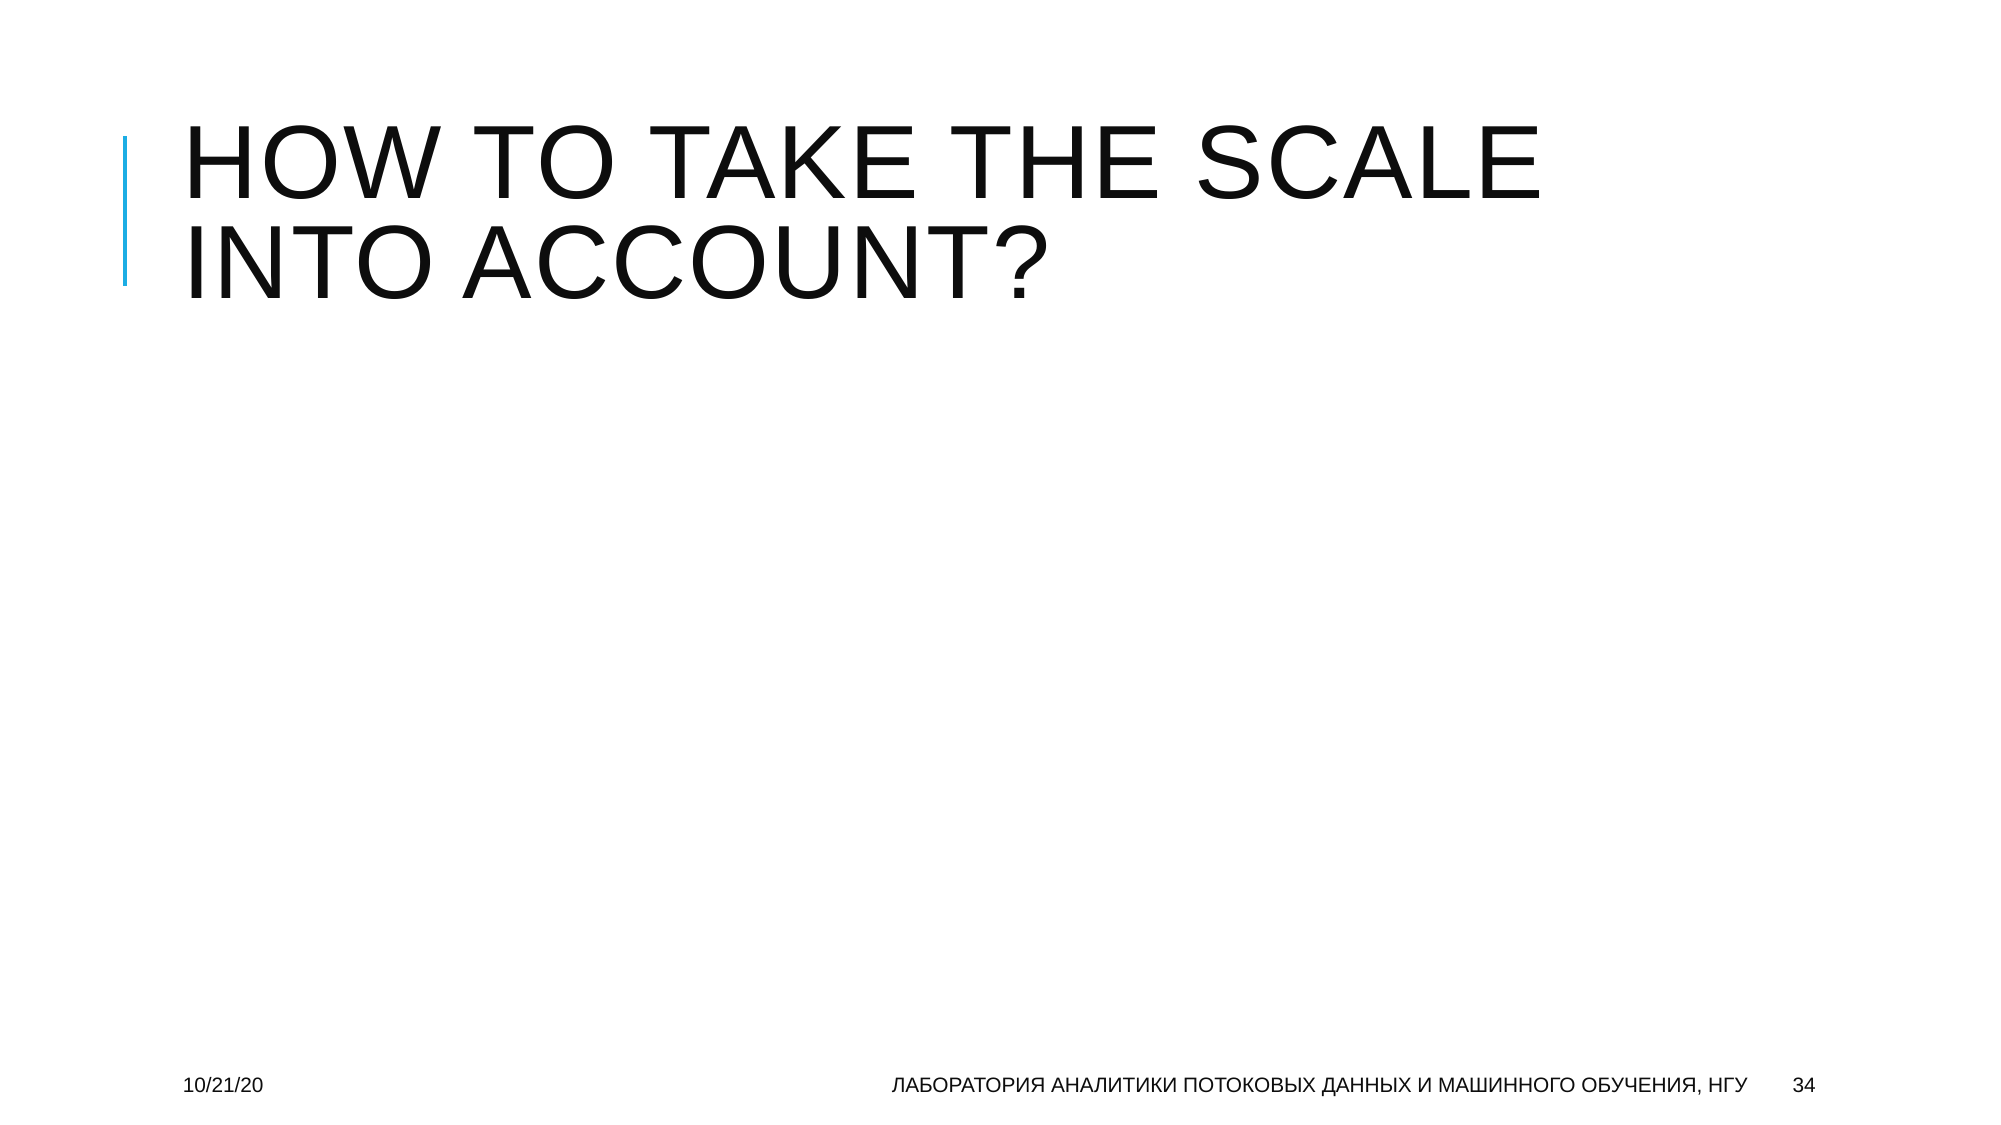

# How to take the scale into account?
10/21/20
Лаборатория аналитики потоковых данных и машинного обучения, НГУ
34